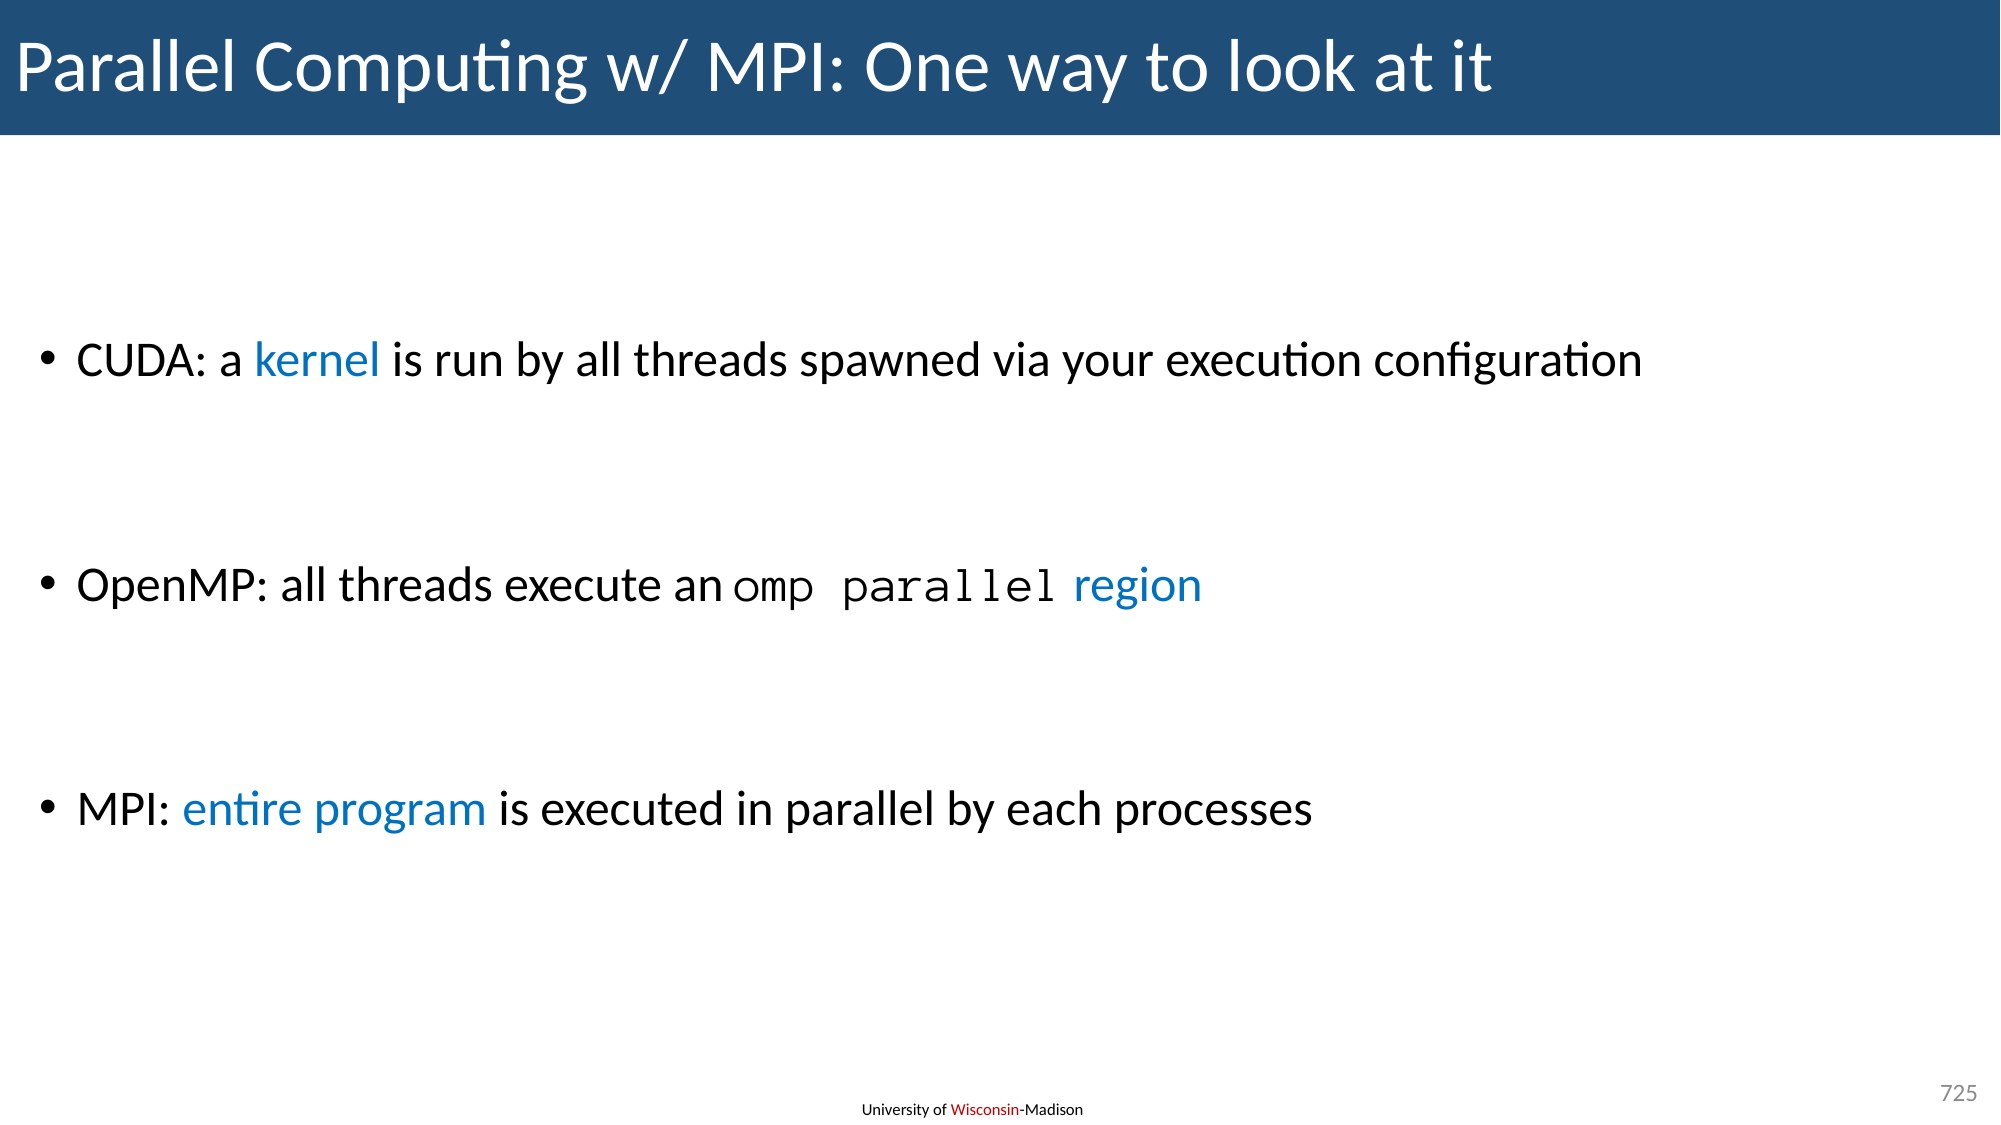

# Parallel Computing w/ MPI: One way to look at it

CUDA: a kernel is run by all threads spawned via your execution configuration

OpenMP: all threads execute an omp parallel region

MPI: entire program is executed in parallel by each processes
725